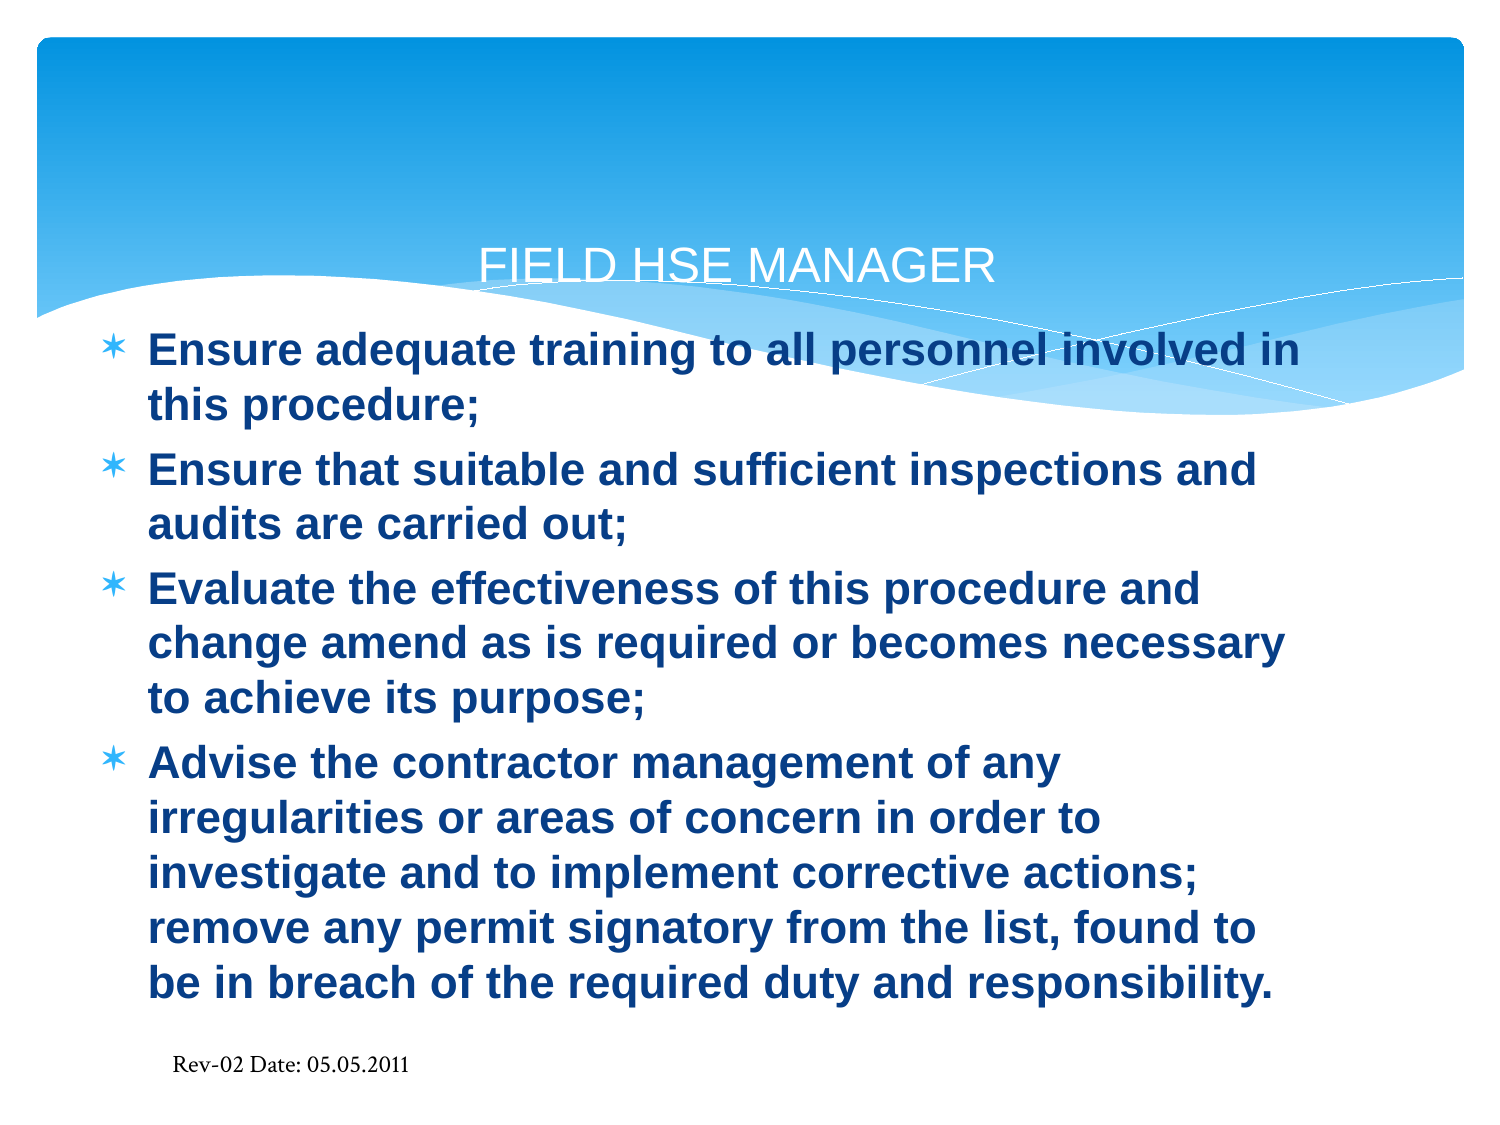

# FIELD HSE MANAGER
Ensure adequate training to all personnel involved in this procedure;
Ensure that suitable and sufficient inspections and audits are carried out;
Evaluate the effectiveness of this procedure and change amend as is required or becomes necessary to achieve its purpose;
Advise the contractor management of any irregularities or areas of concern in order to investigate and to implement corrective actions; remove any permit signatory from the list, found to be in breach of the required duty and responsibility.

Rev-02 Date: 05.05.2011